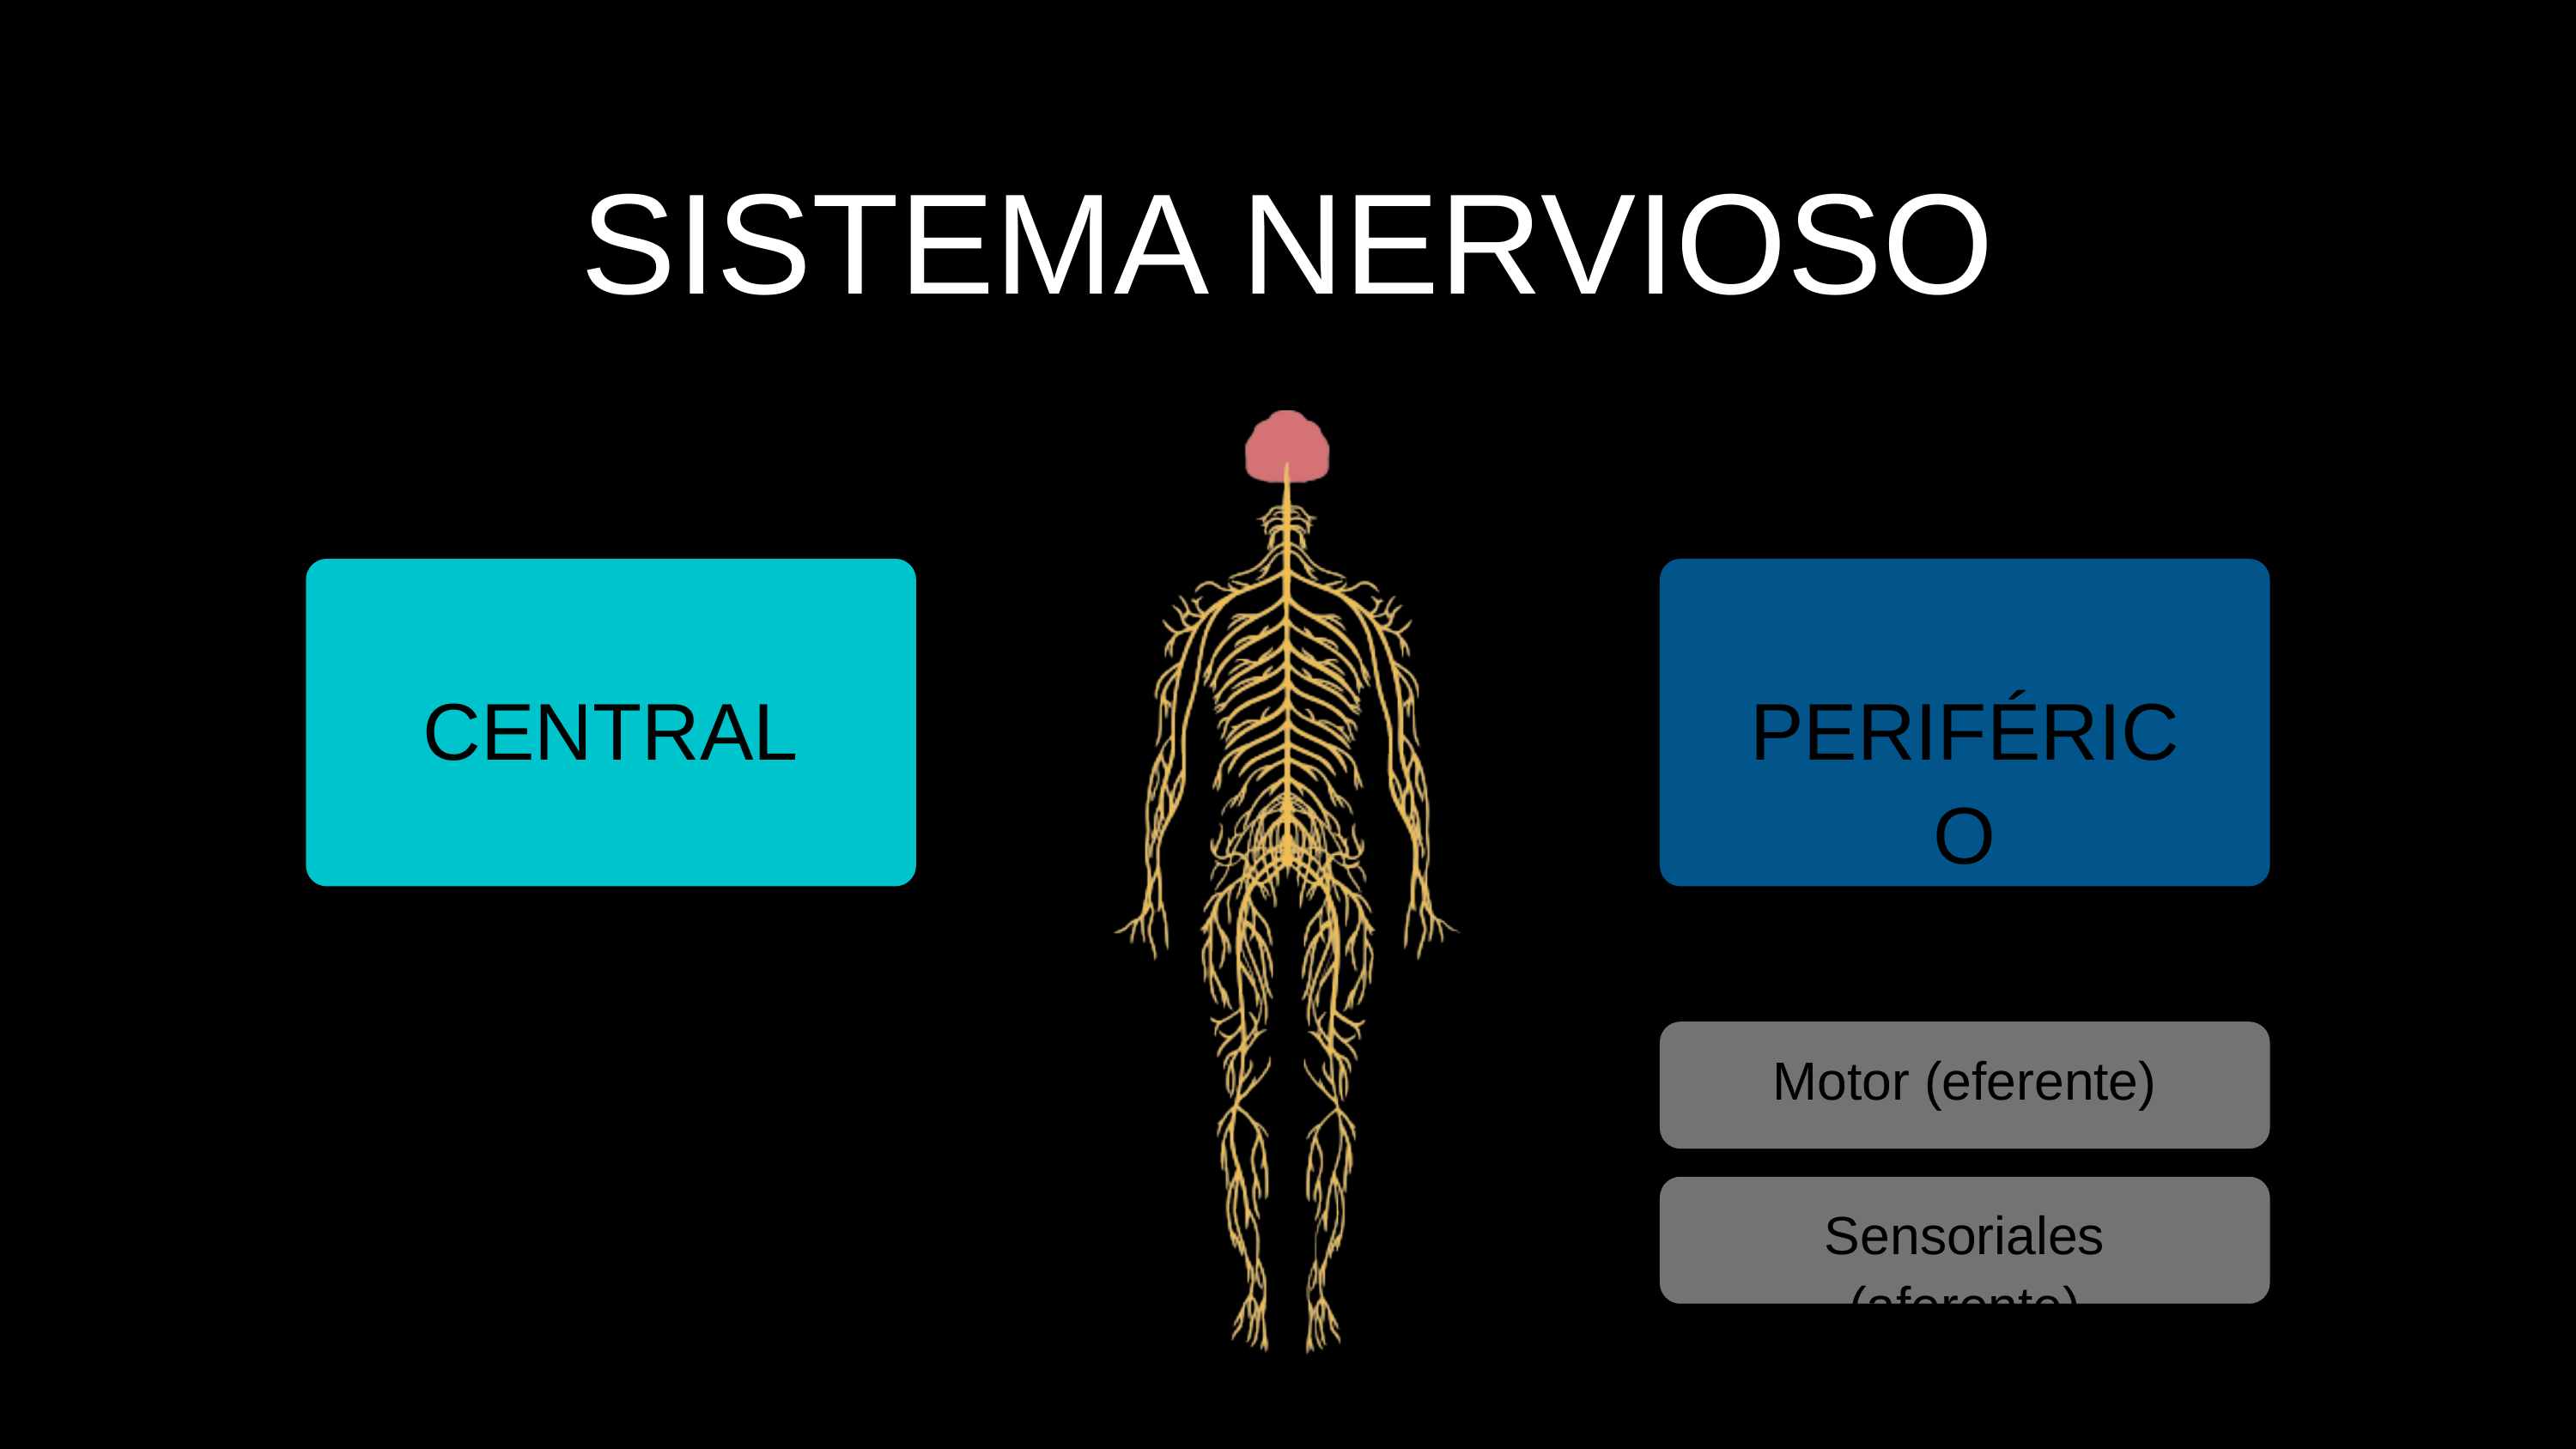

SISTEMA NERVIOSO

CENTRAL
PERIFÉRICO

Motor (eferente)

Sensoriales (aferente)